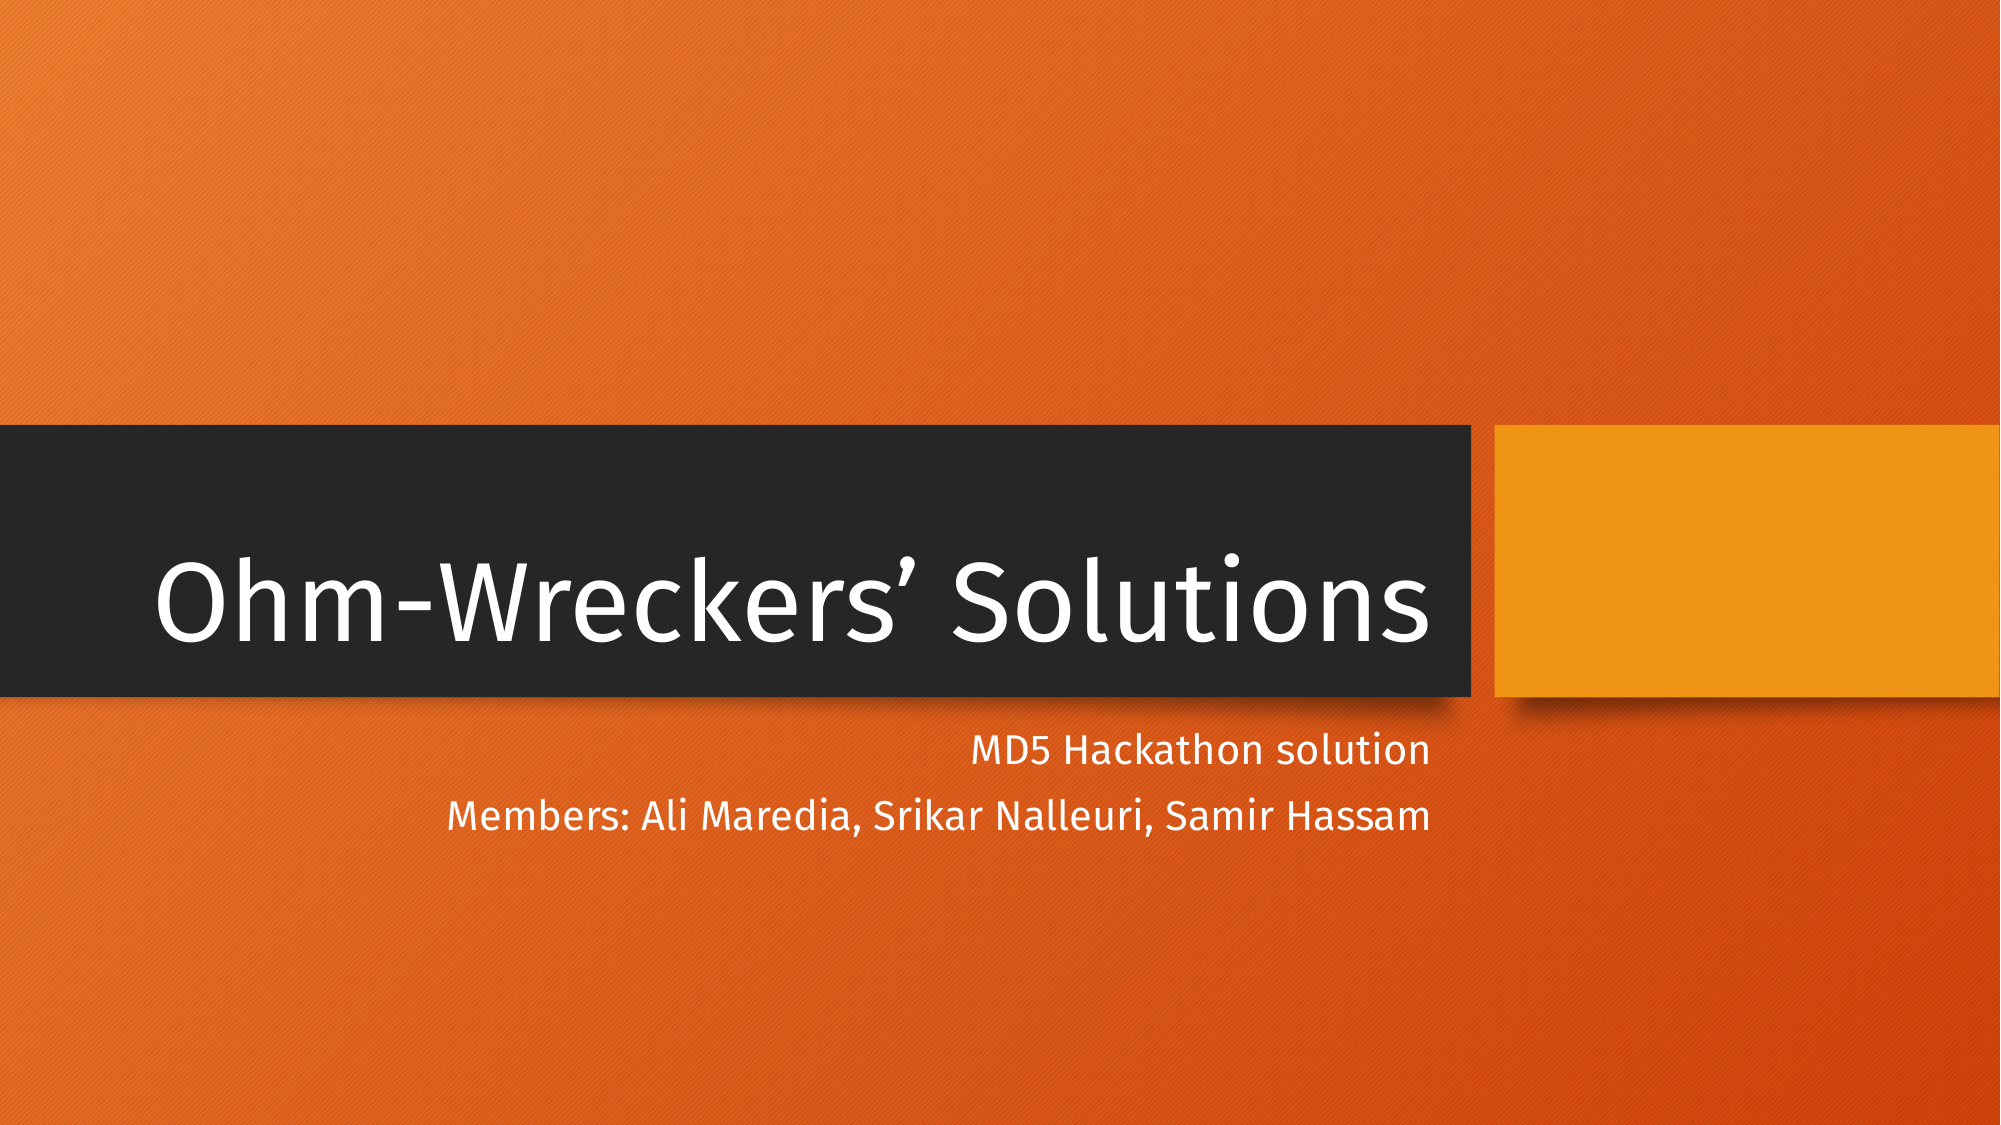

# Ohm-Wreckers’ Solutions
MD5 Hackathon solution
Members: Ali Maredia, Srikar Nalleuri, Samir Hassam